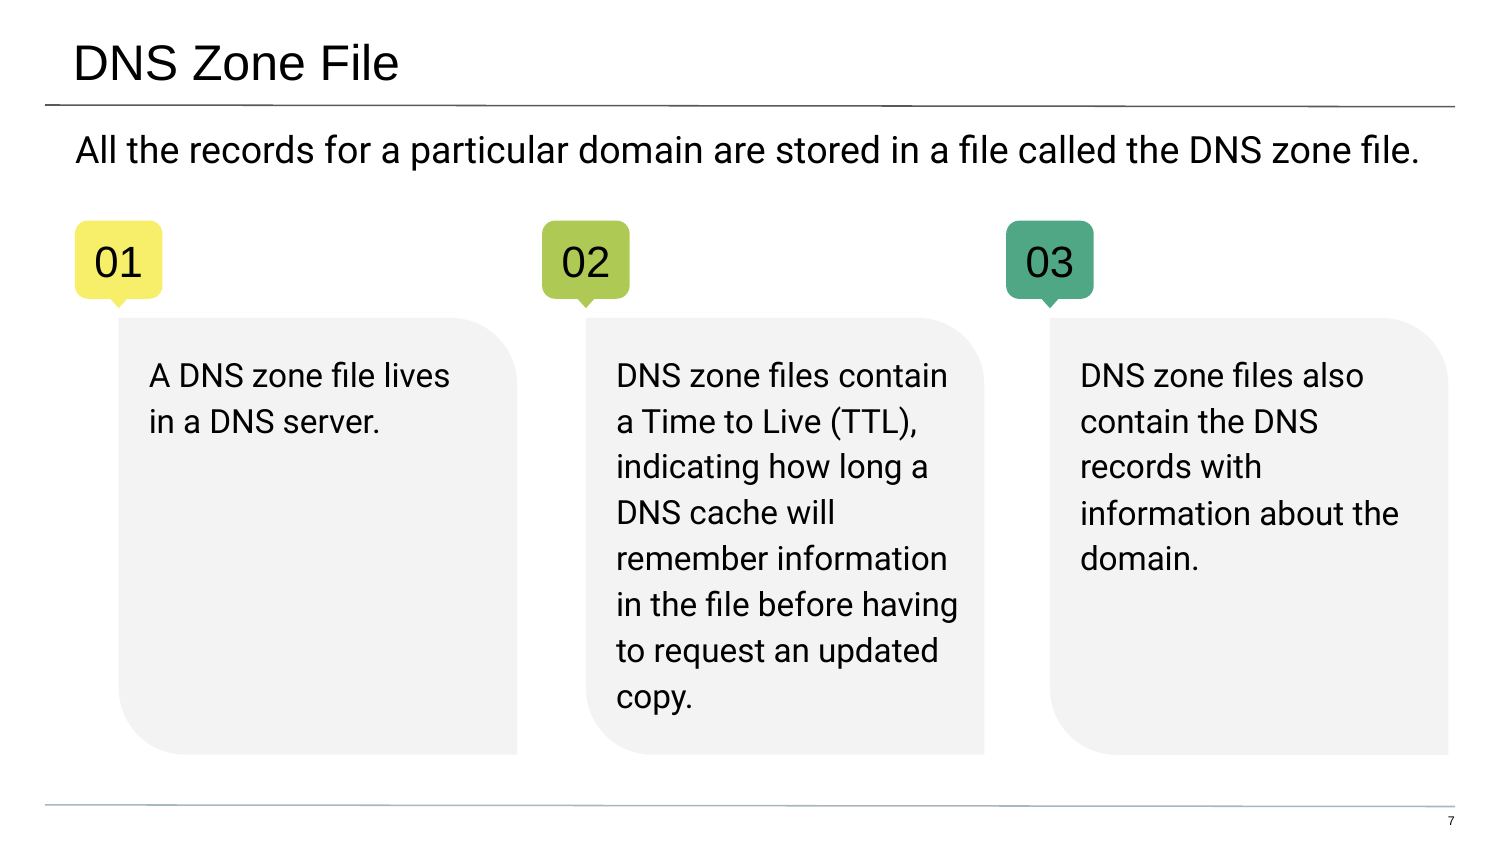

# DNS Zone File
All the records for a particular domain are stored in a file called the DNS zone file.
01

02

03

DNS zone files contain
a Time to Live (TTL), indicating how long a DNS cache will remember information in the file before having to request an updated copy.
A DNS zone file lives in a DNS server.

DNS zone files also contain the DNS records with information about the domain.
7